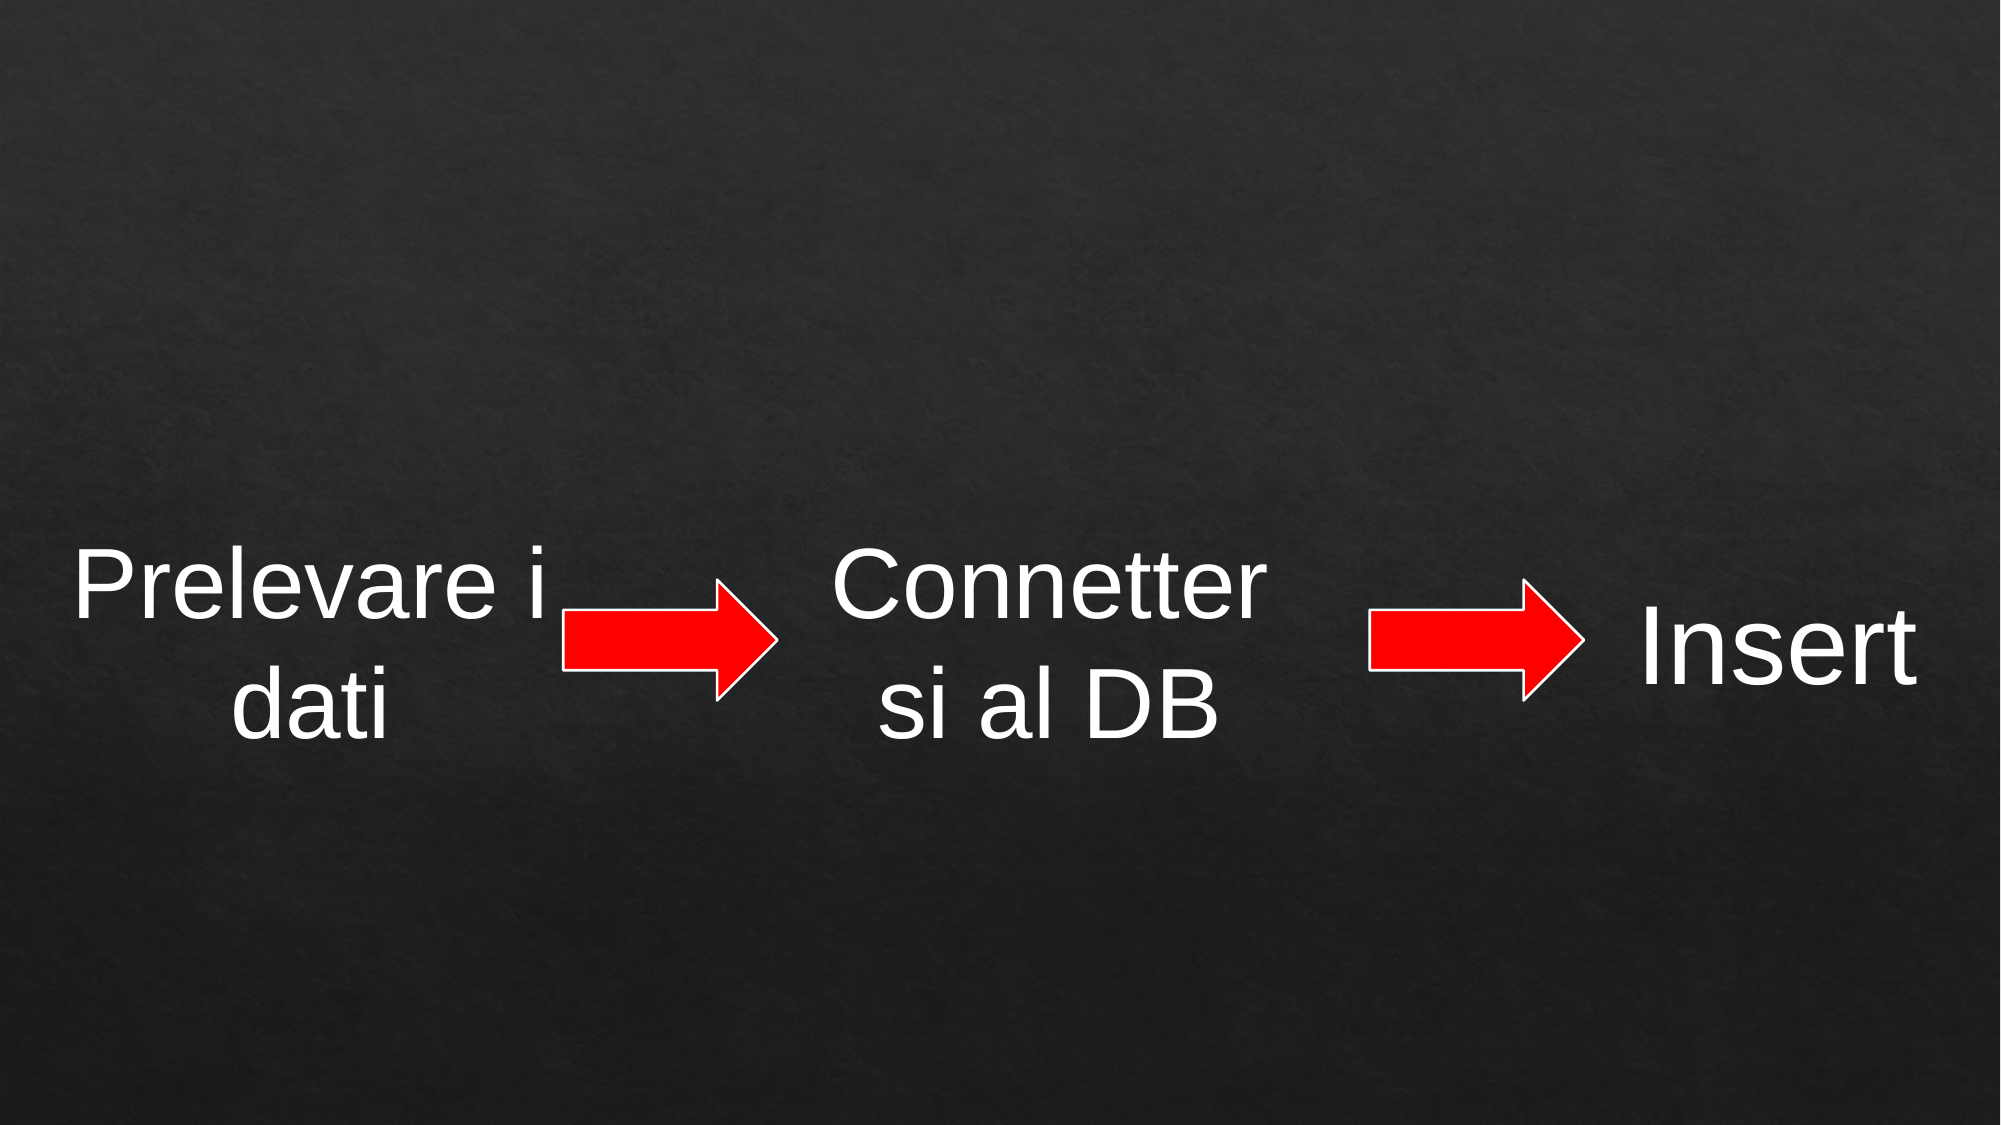

Prelevare i dati
Connettersi al DB
Insert